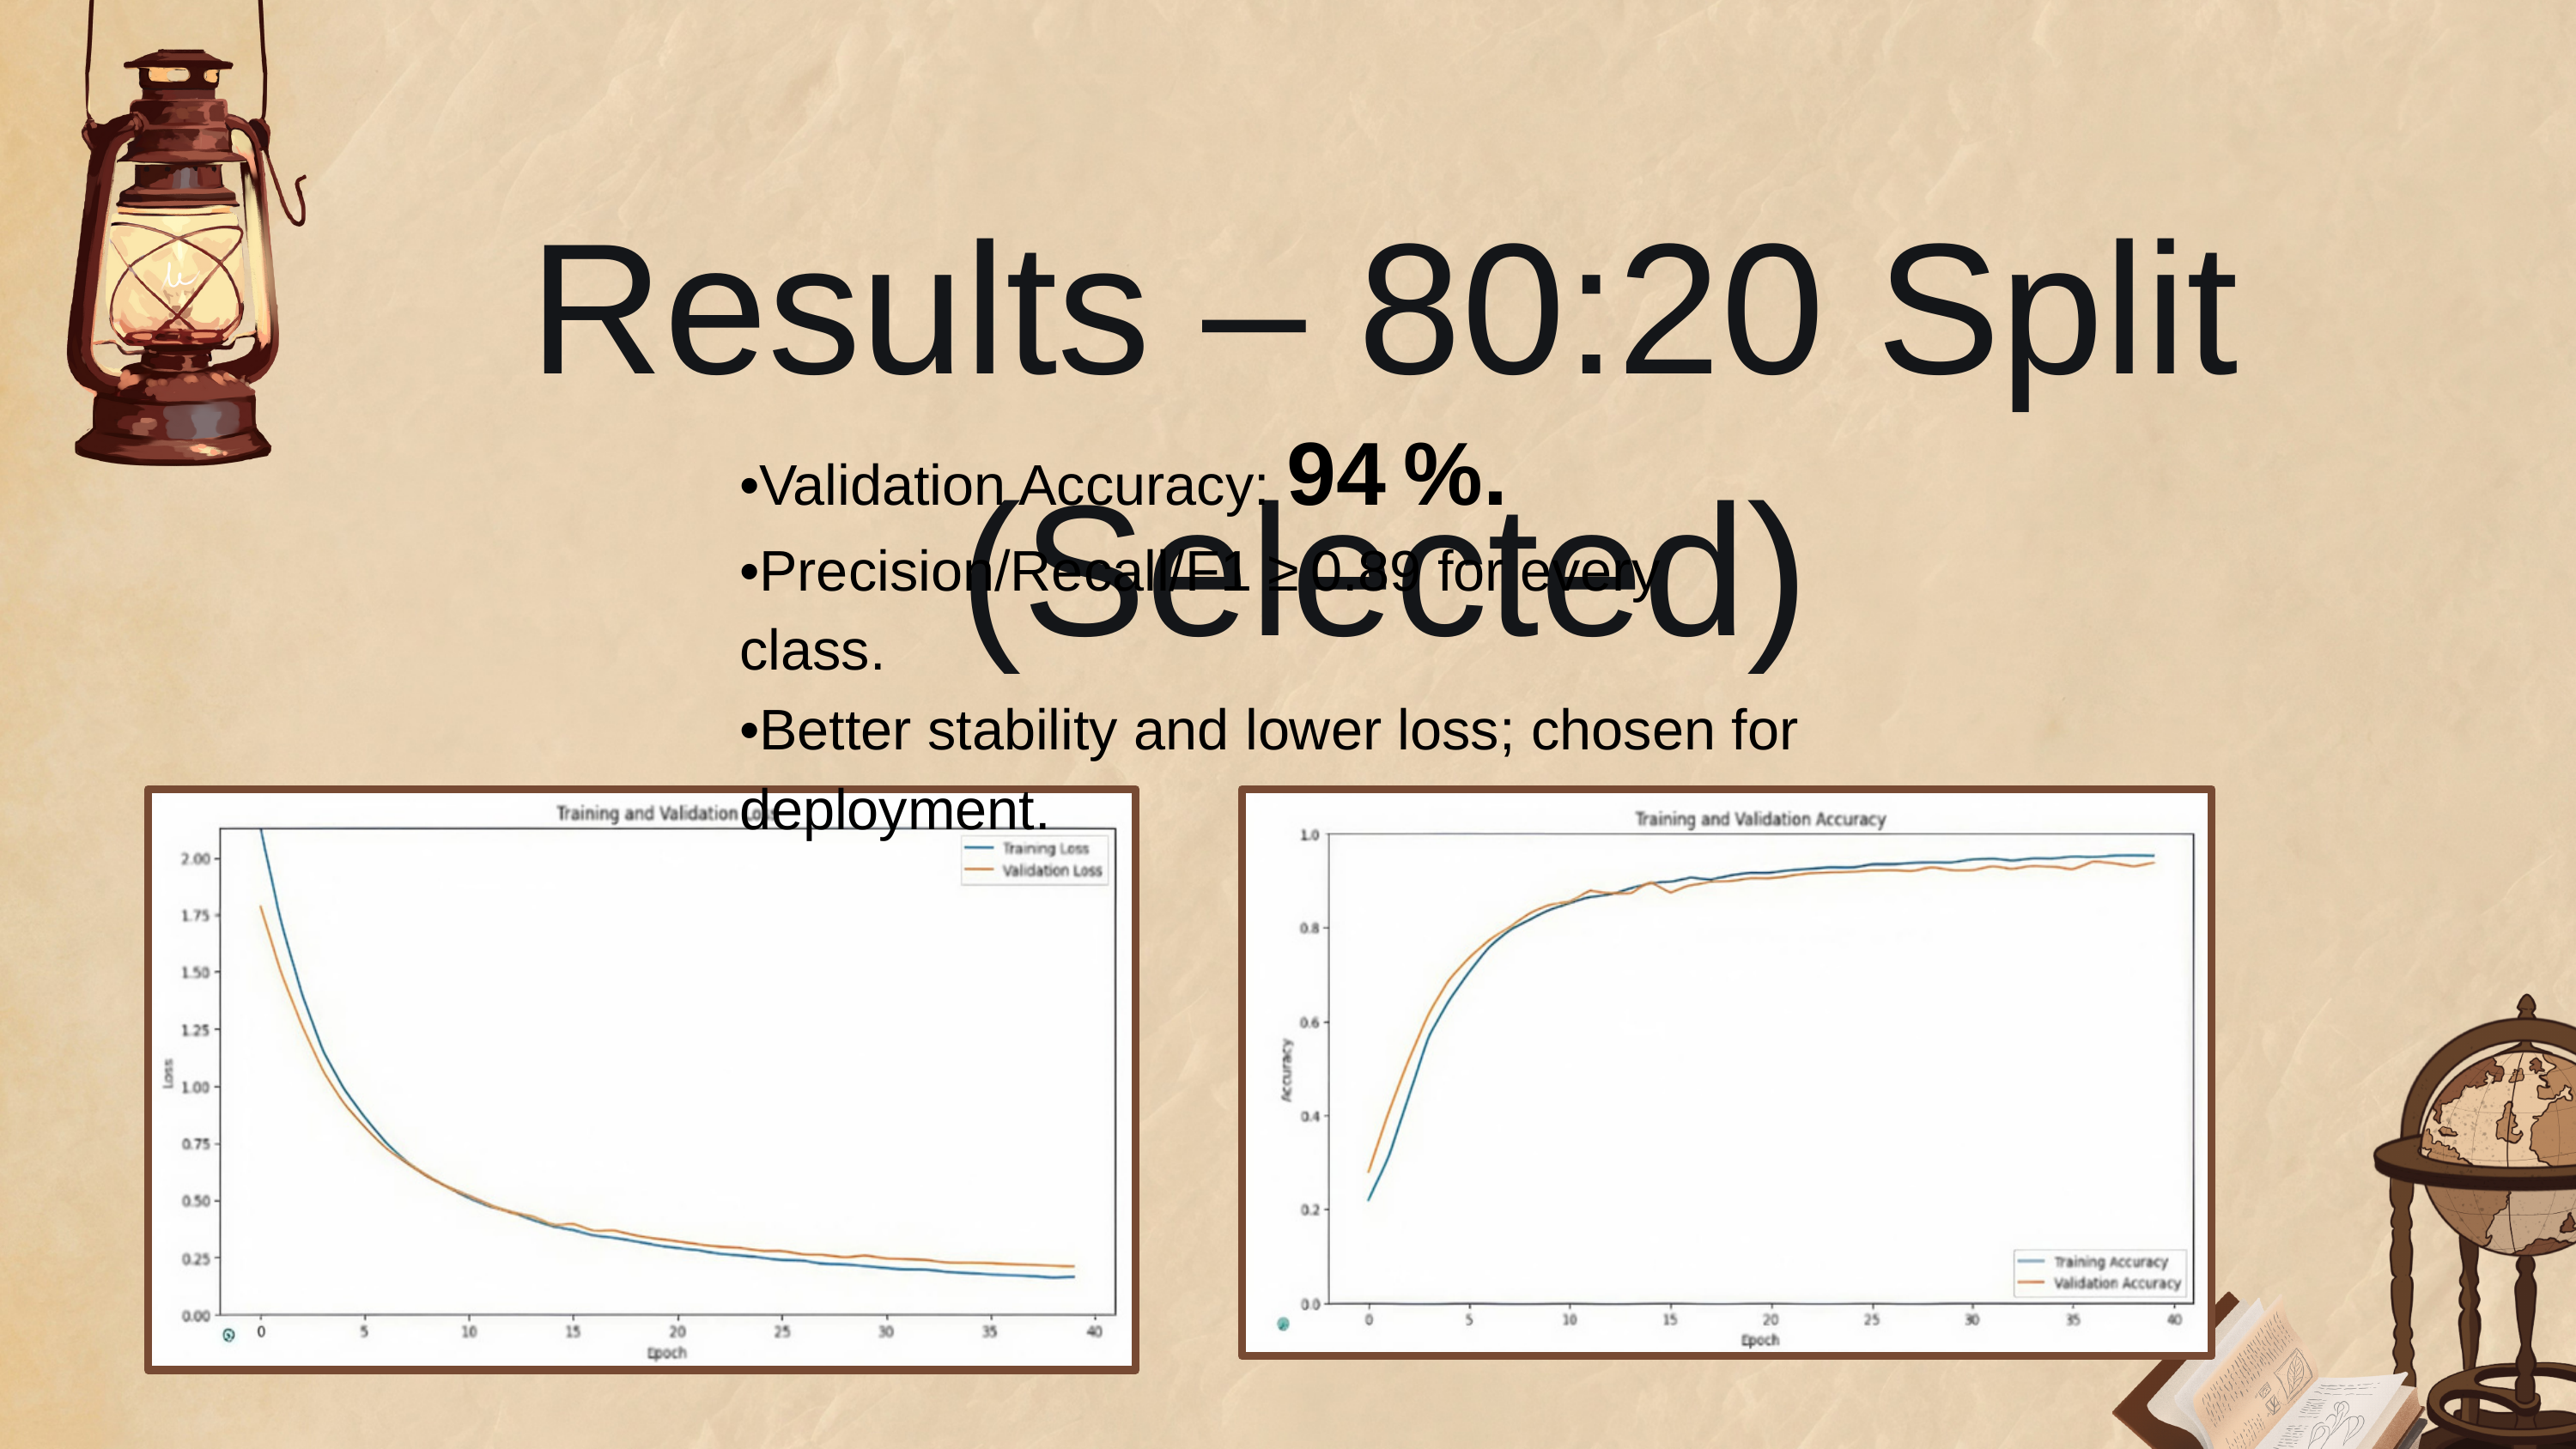

Results – 80:20 Split (Selected)
•Validation Accuracy: 94 %.
•Precision/Recall/F1 ≥ 0.89 for every class.
•Better stability and lower loss; chosen for deployment.